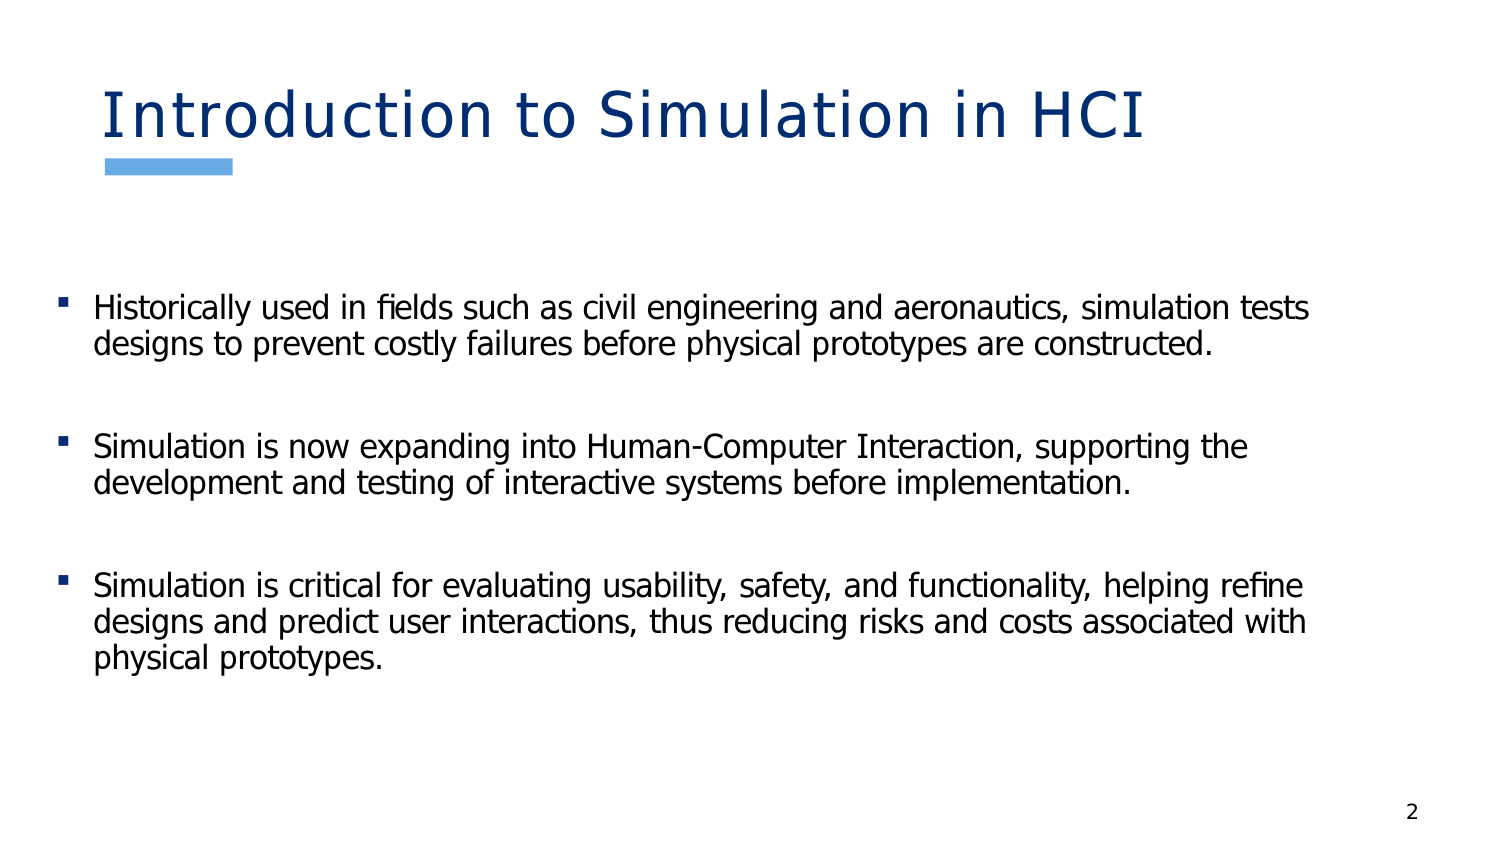

# Introduction to Simulation in HCI

Historically used in fields such as civil engineering and aeronautics, simulation tests designs to prevent costly failures before physical prototypes are constructed.

Simulation is now expanding into Human-Computer Interaction, supporting the development and testing of interactive systems before implementation.

Simulation is critical for evaluating usability, safety, and functionality, helping refine designs and predict user interactions, thus reducing risks and costs associated with physical prototypes.